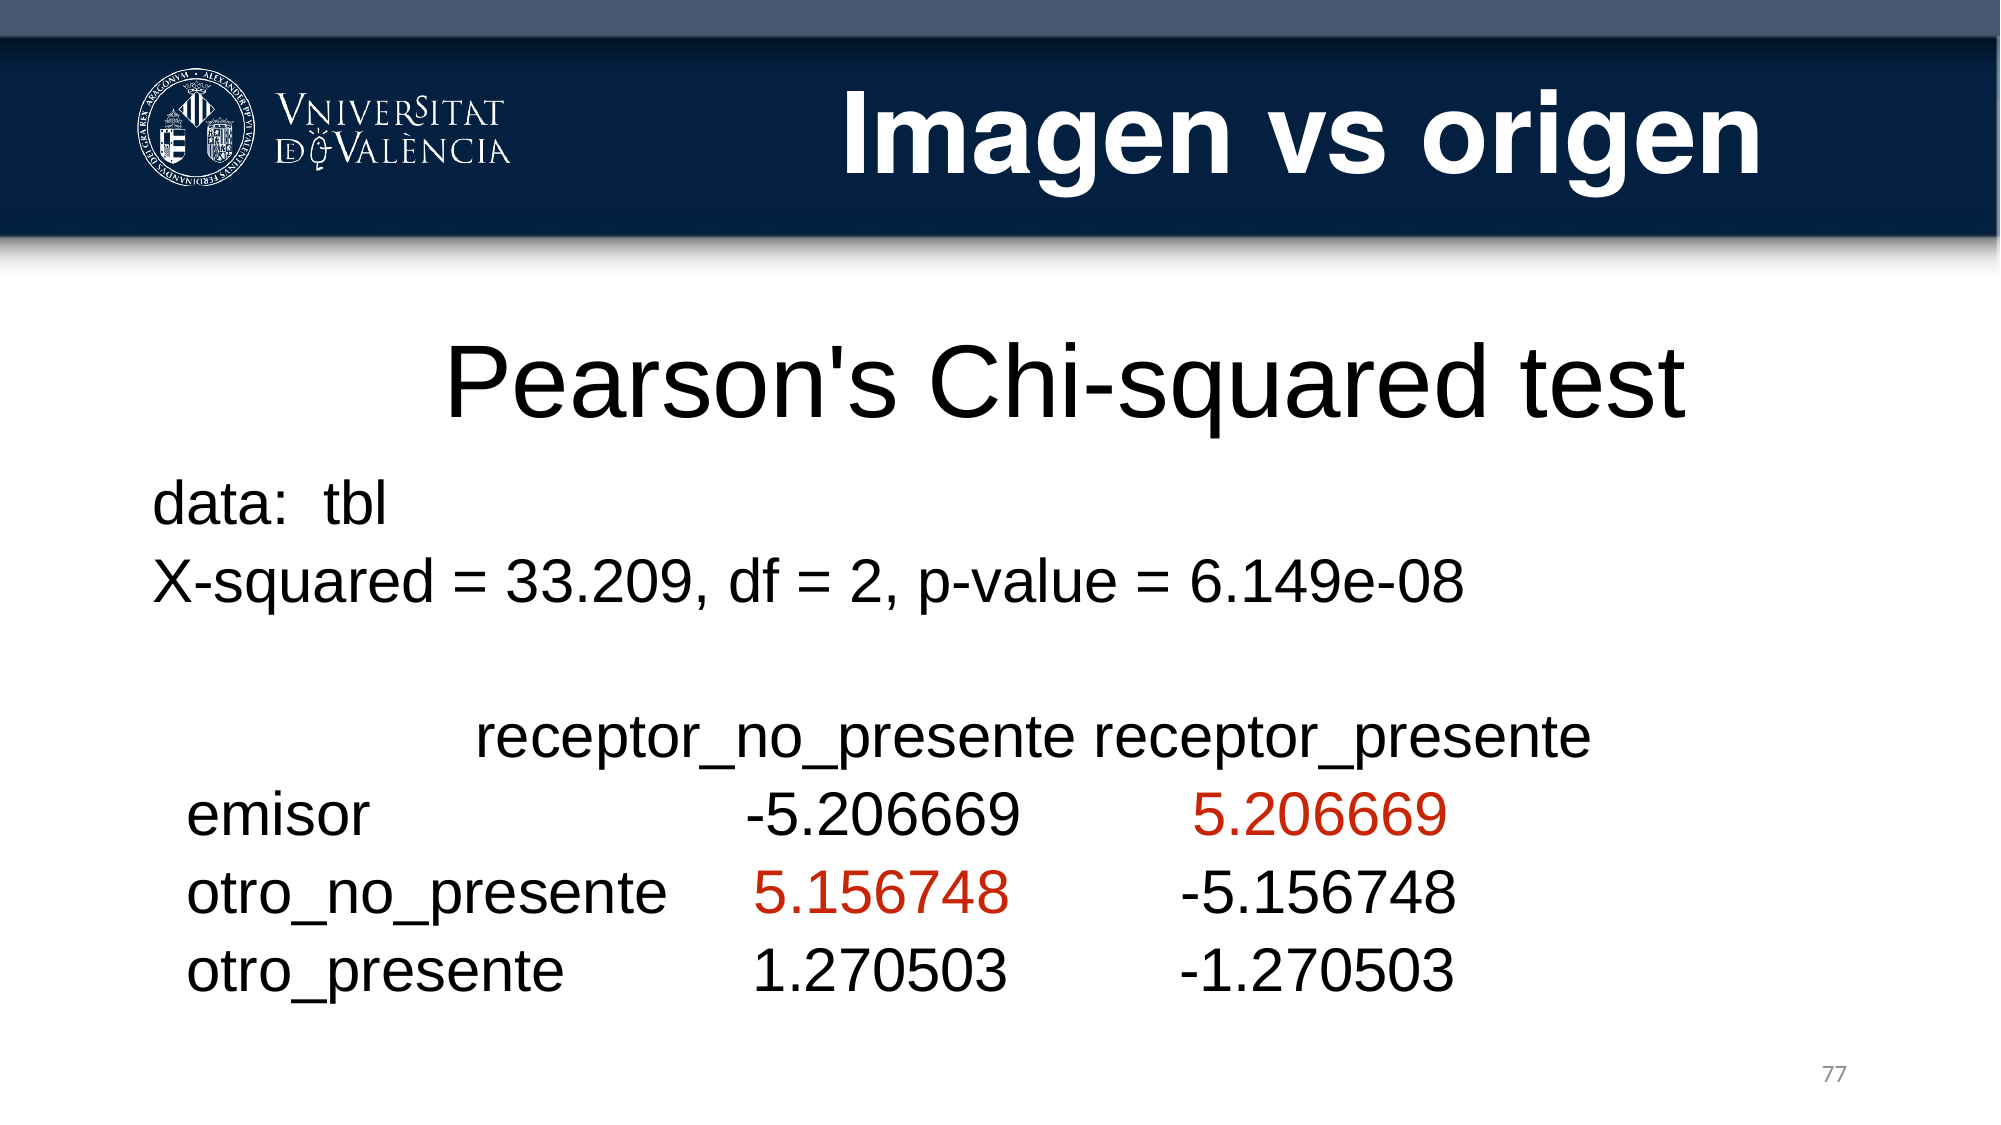

# Imagen vs origen

	Pearson's Chi-squared test

data:  tbl
X-squared = 33.209, df = 2, p-value = 6.149e-08

                   receptor_no_presente receptor_presente
  emisor                      -5.206669          5.206669
  otro_no_presente     5.156748          -5.156748
  otro_presente           1.270503          -1.270503
77